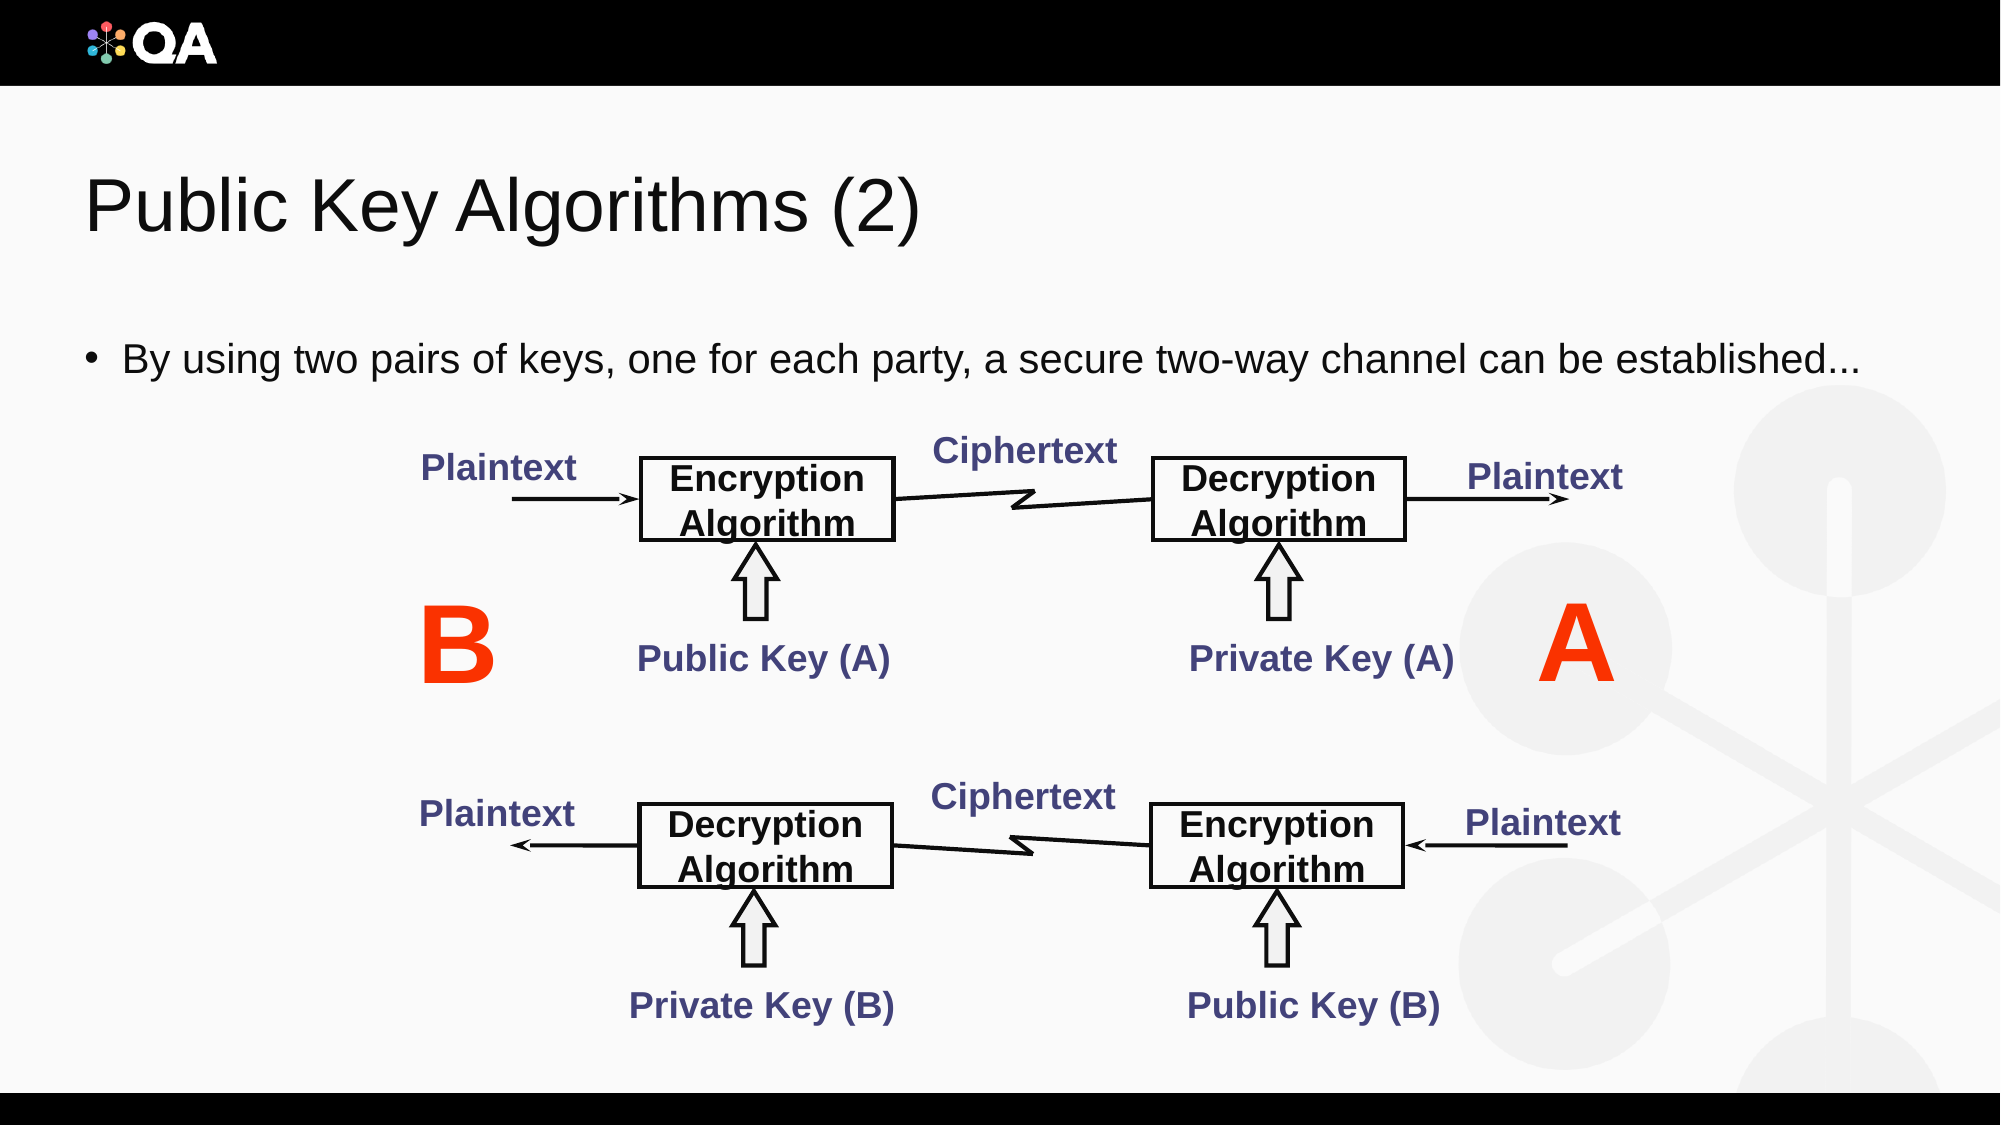

# Public Key Algorithms (2)
By using two pairs of keys, one for each party, a secure two-way channel can be established...
Ciphertext
Plaintext
Plaintext
Encryption
Algorithm
Decryption
Algorithm

Public Key (A)
Private Key (A)
A
B
Ciphertext
Plaintext
Plaintext
Decryption
Algorithm
Encryption
Algorithm

Private Key (B)
Public Key (B)